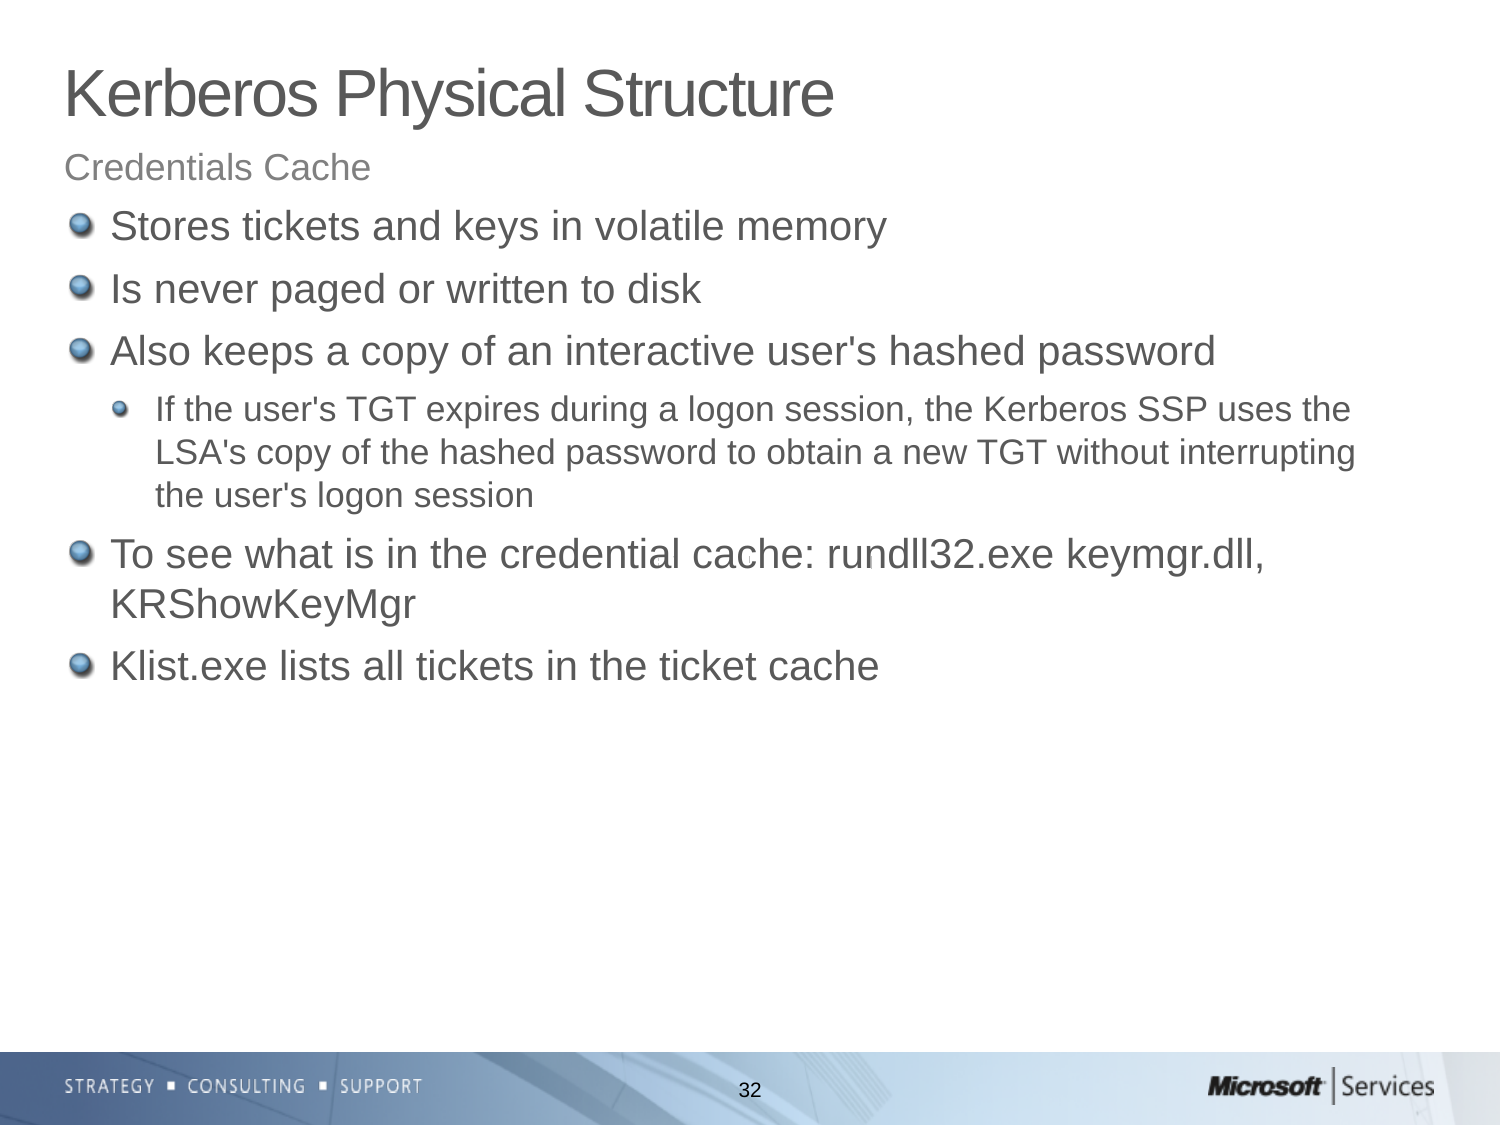

# Kerberos Physical Structure
Credentials Cache
Stores tickets and keys in volatile memory
Is never paged or written to disk
Also keeps a copy of an interactive user's hashed password
If the user's TGT expires during a logon session, the Kerberos SSP uses the LSA's copy of the hashed password to obtain a new TGT without interrupting the user's logon session
To see what is in the credential cache: rundll32.exe keymgr.dll, KRShowKeyMgr
Klist.exe lists all tickets in the ticket cache